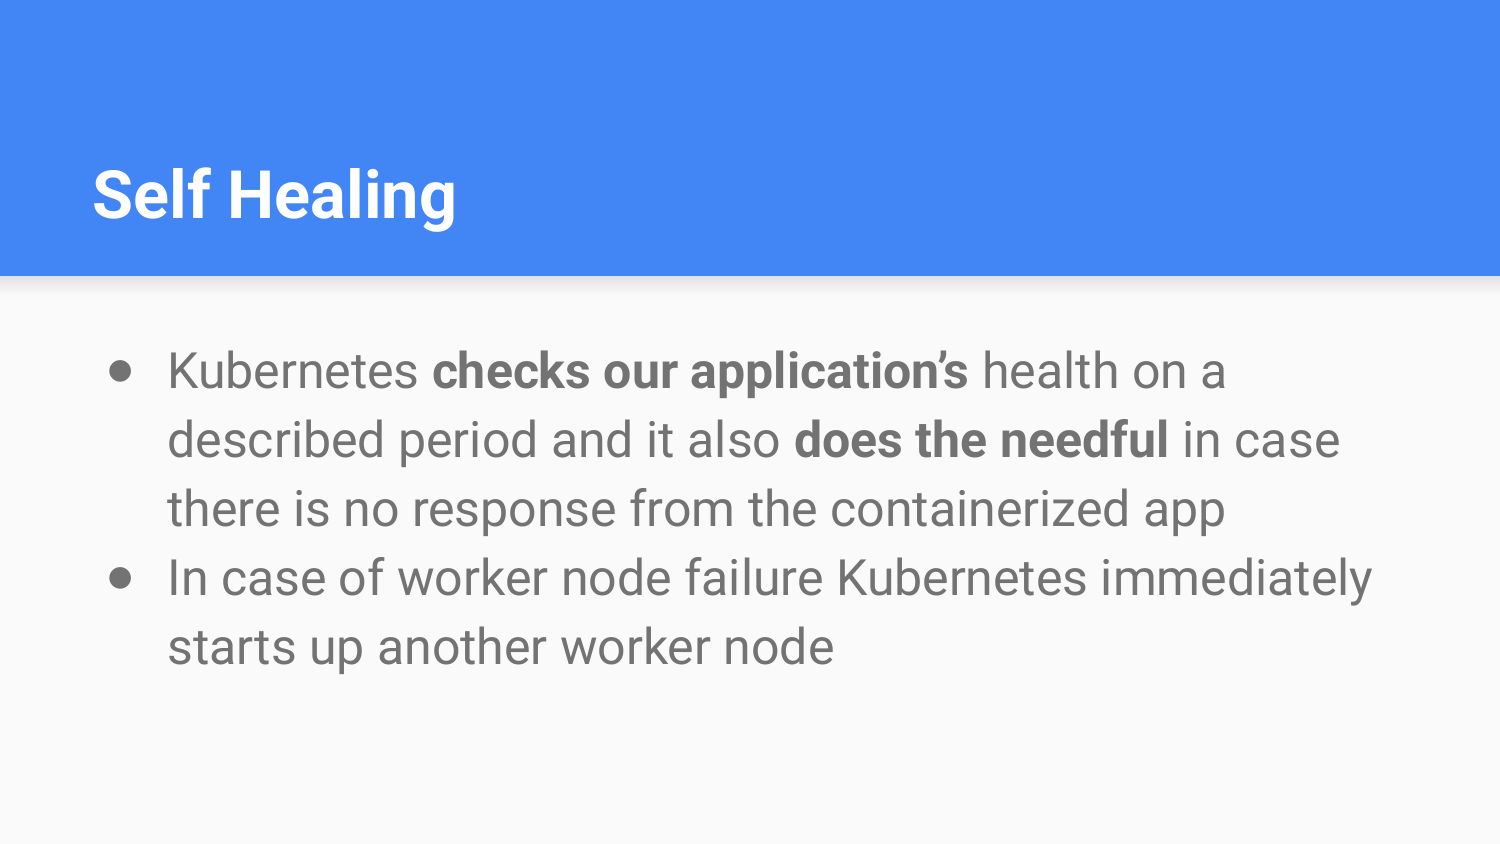

# Self Healing
Kubernetes checks our application’s health on a described period and it also does the needful in case there is no response from the containerized app
In case of worker node failure Kubernetes immediately starts up another worker node